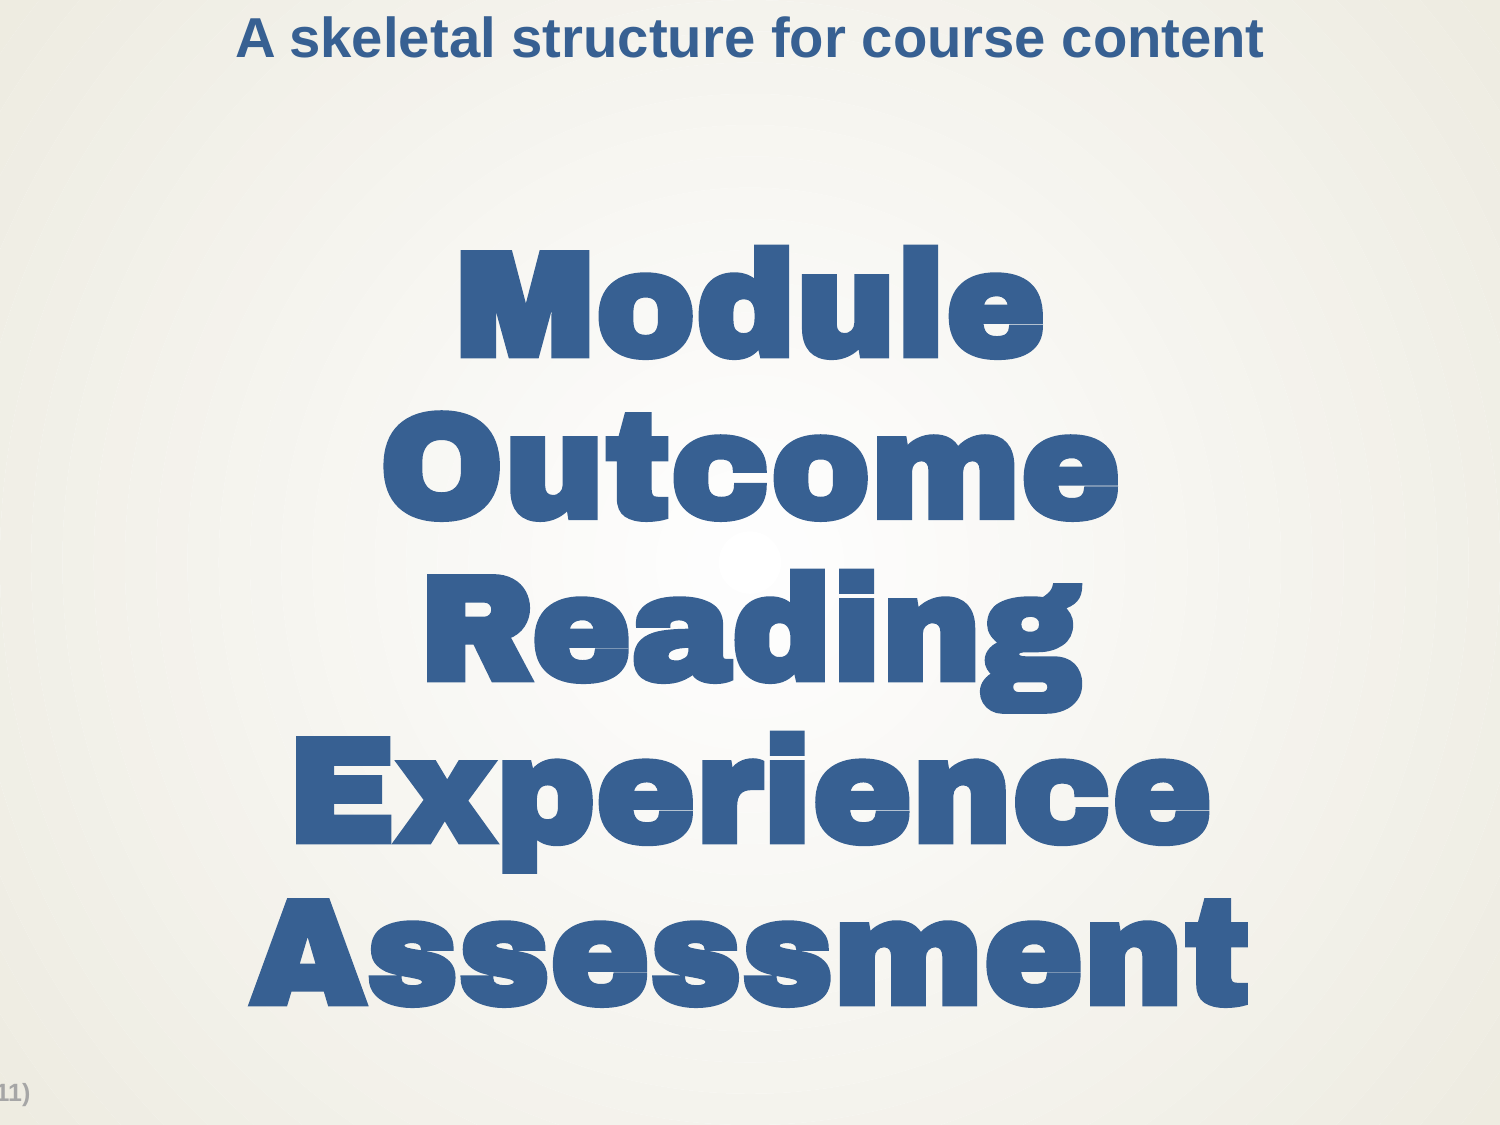

A skeletal structure for course content
# Module Outcome Reading Experience Assessment